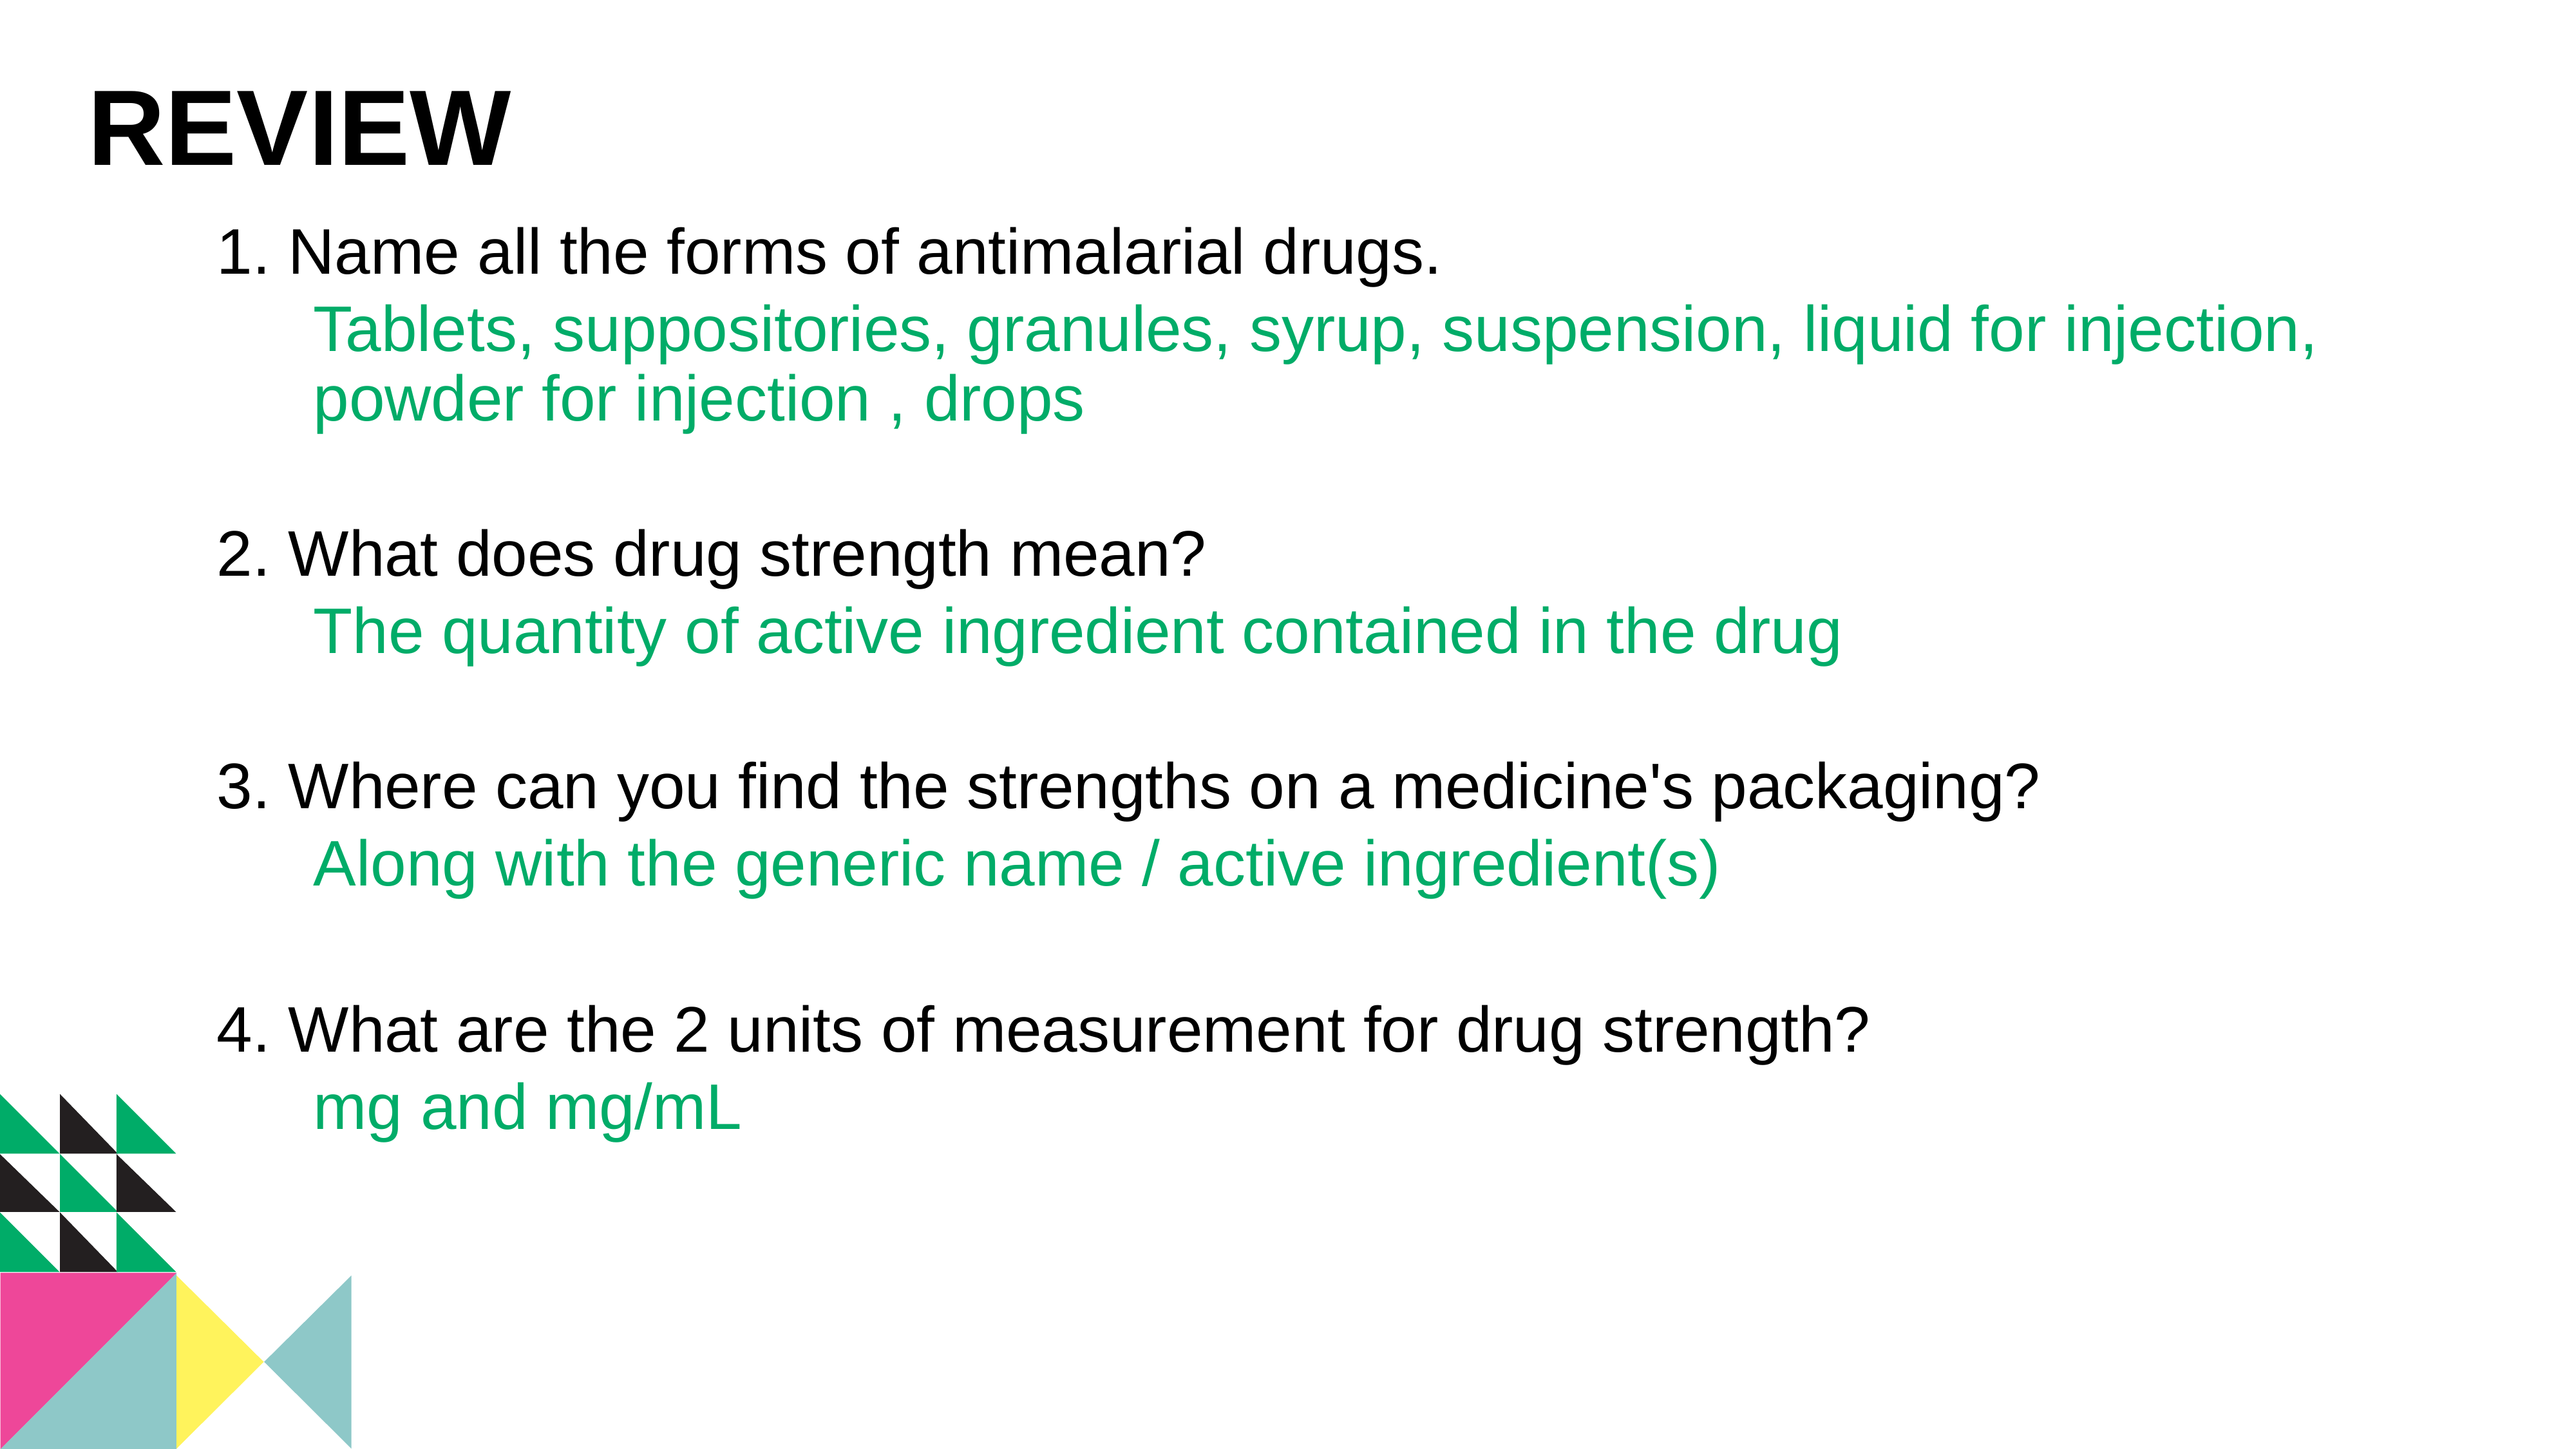

Review
1. Name all the forms of antimalarial drugs.
Tablets, suppositories, granules, syrup, suspension, liquid for injection, powder for injection , drops

2. What does drug strength mean?
The quantity of active ingredient contained in the drug

3. Where can you find the strengths on a medicine's packaging?
Along with the generic name / active ingredient(s)

4. What are the 2 units of measurement for drug strength?
mg and mg/mL